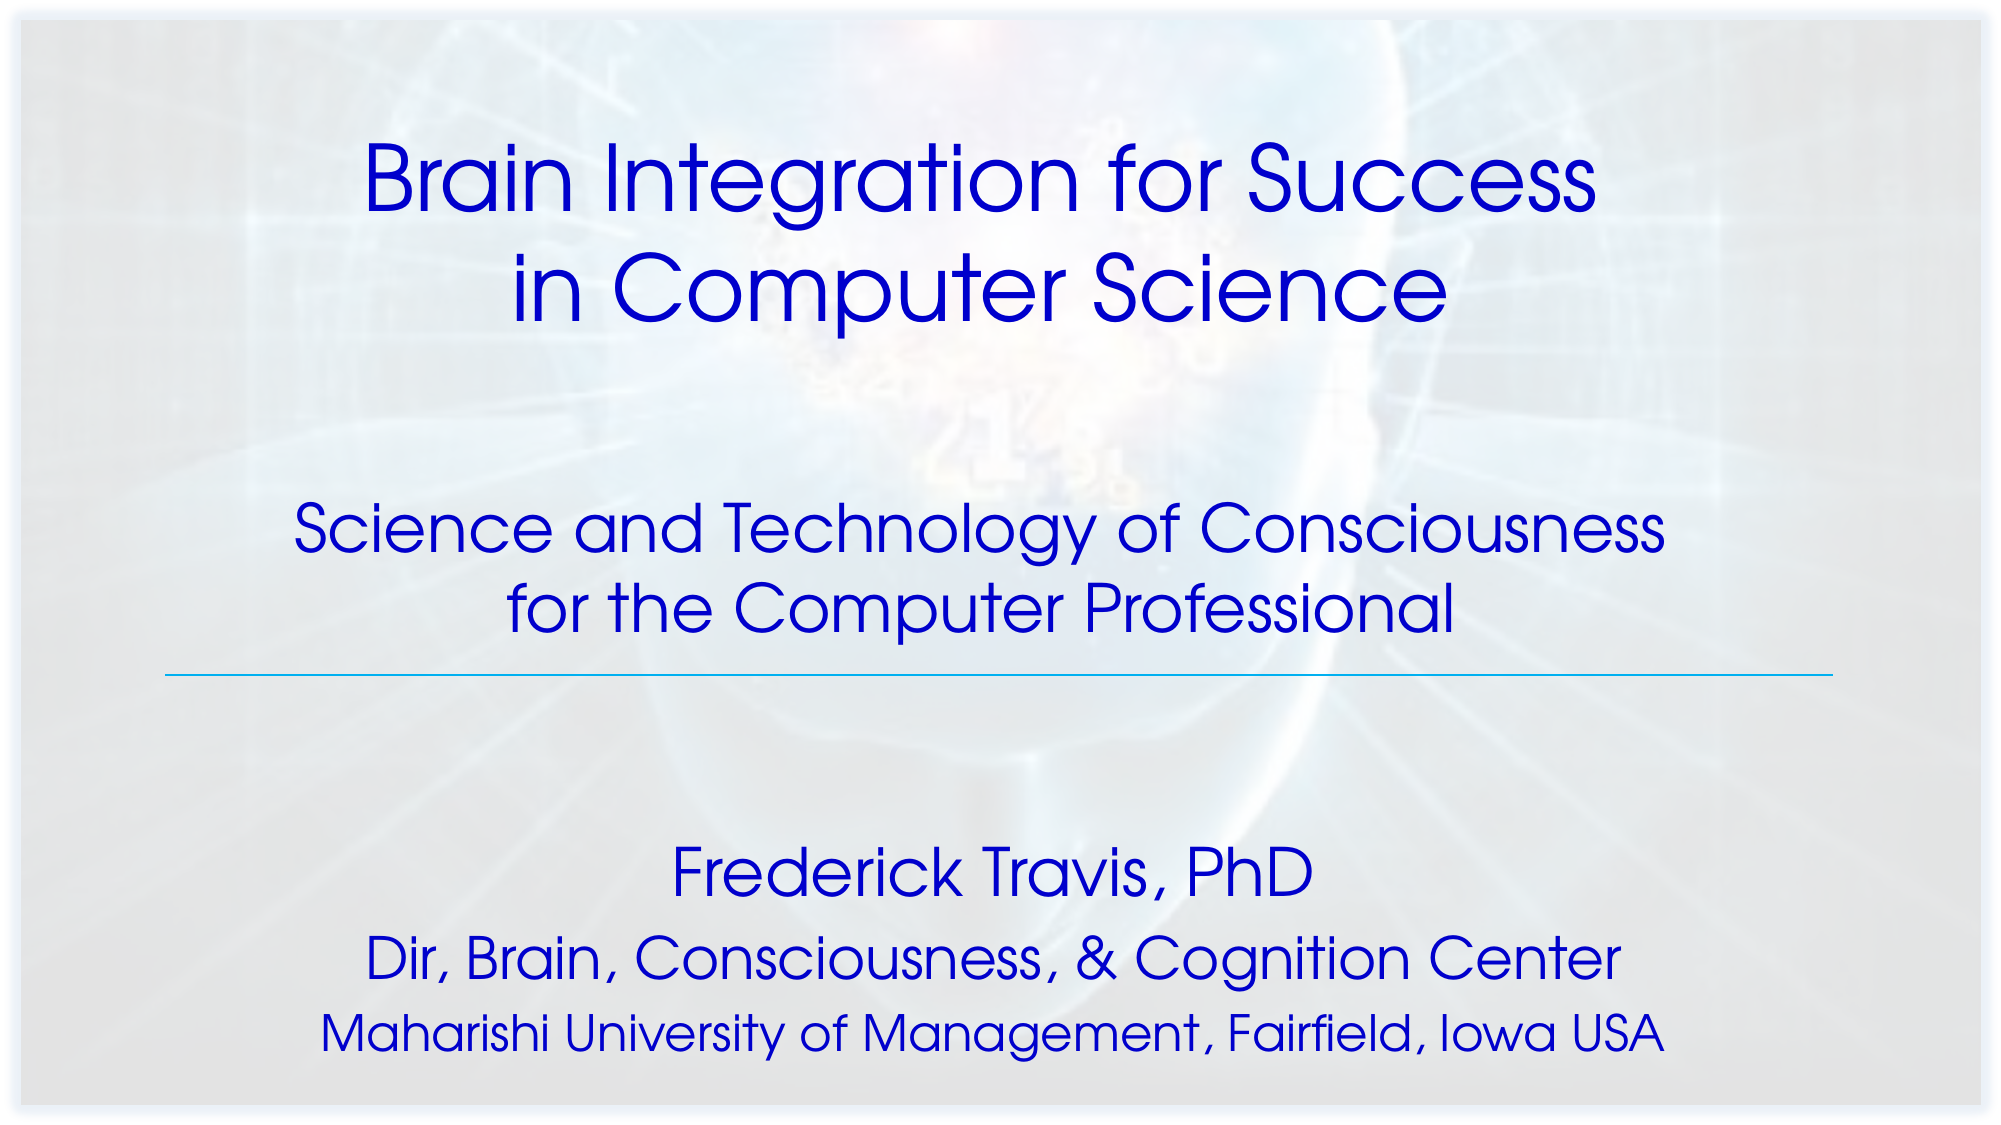

Brain Integration for Success in Computer Science
Science and Technology of Consciousness for the Computer Professional
Frederick Travis, PhD
Dir, Brain, Consciousness, & Cognition Center
Maharishi University of Management, Fairfield, Iowa USA